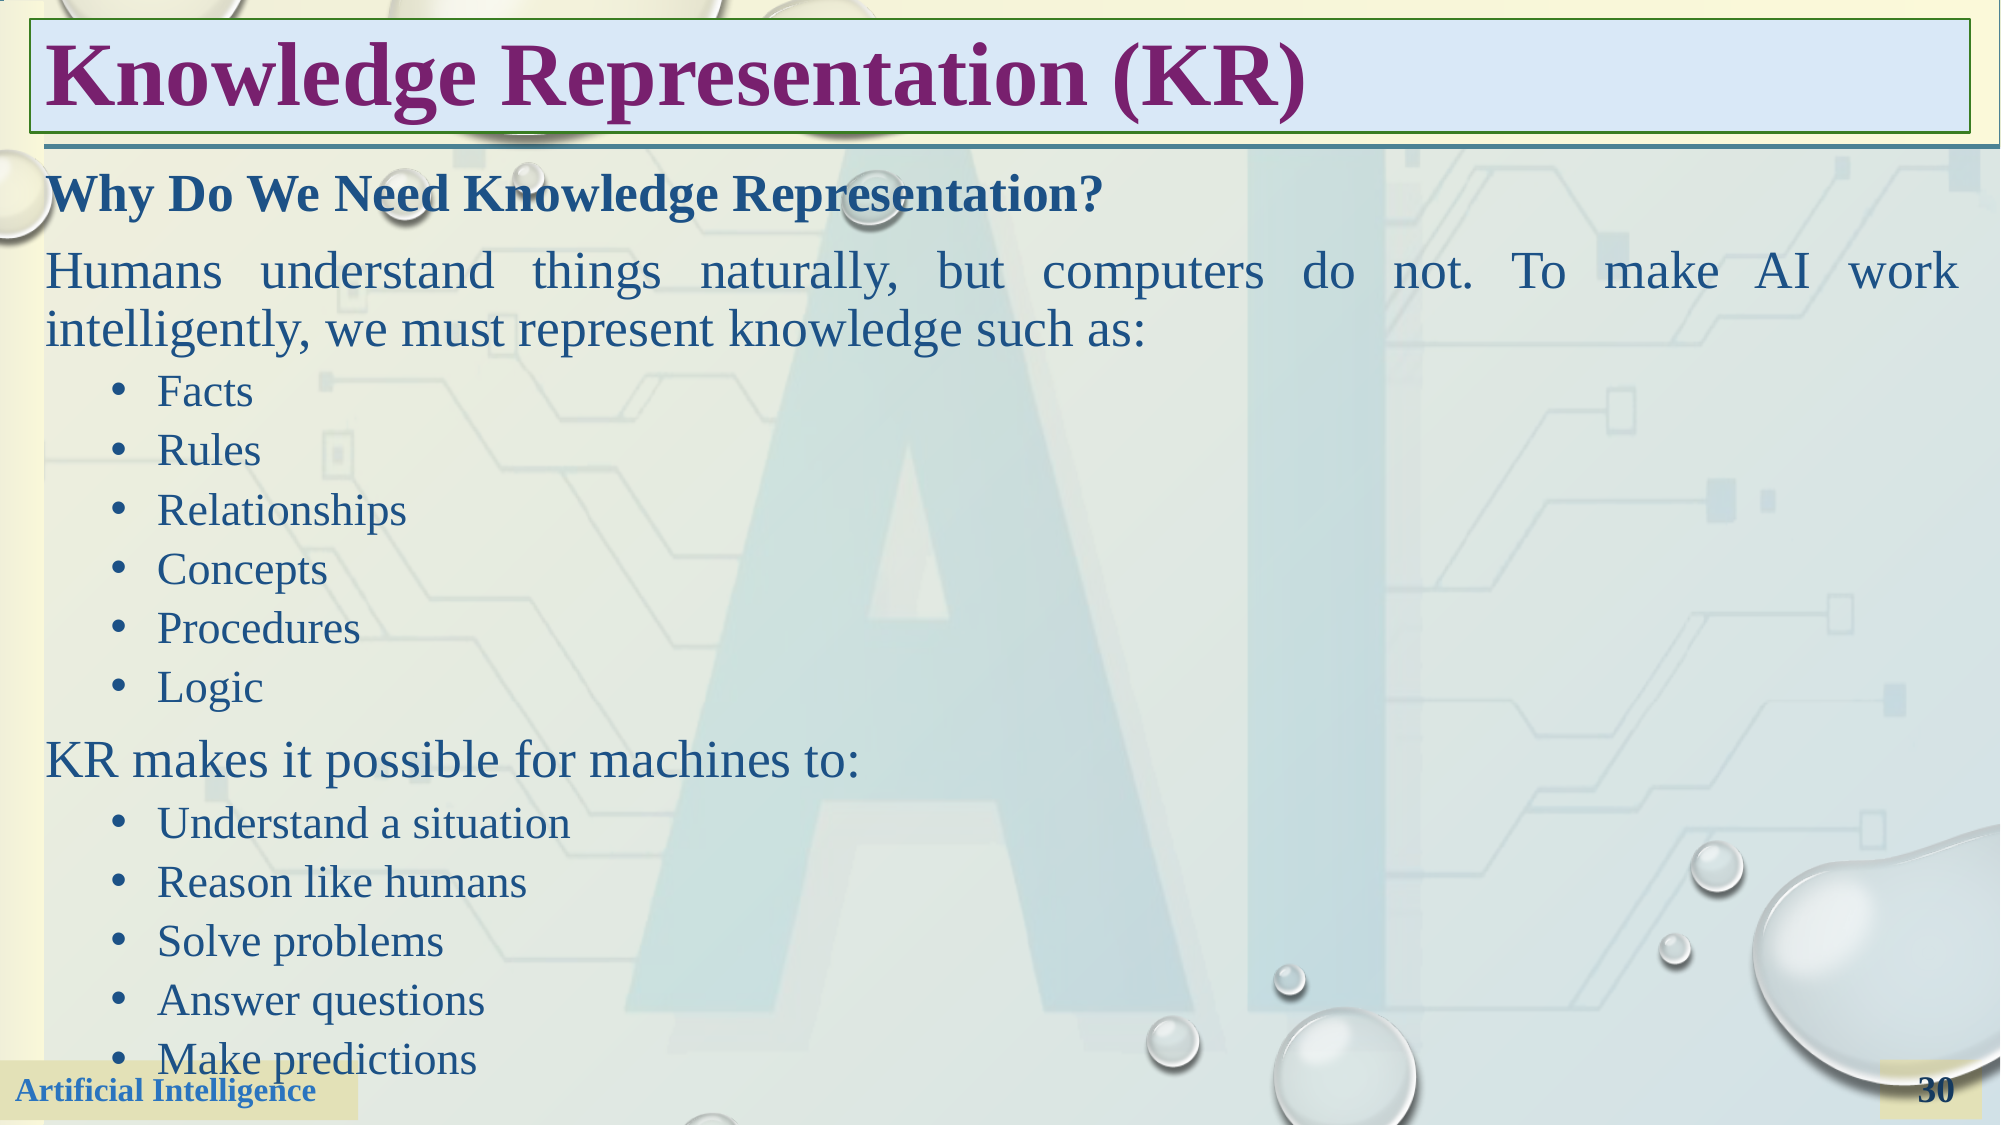

# Knowledge Representation (KR)
Why Do We Need Knowledge Representation?
Humans understand things naturally, but computers do not. To make AI work intelligently, we must represent knowledge such as:
Facts
Rules
Relationships
Concepts
Procedures
Logic
KR makes it possible for machines to:
Understand a situation
Reason like humans
Solve problems
Answer questions
Make predictions

30